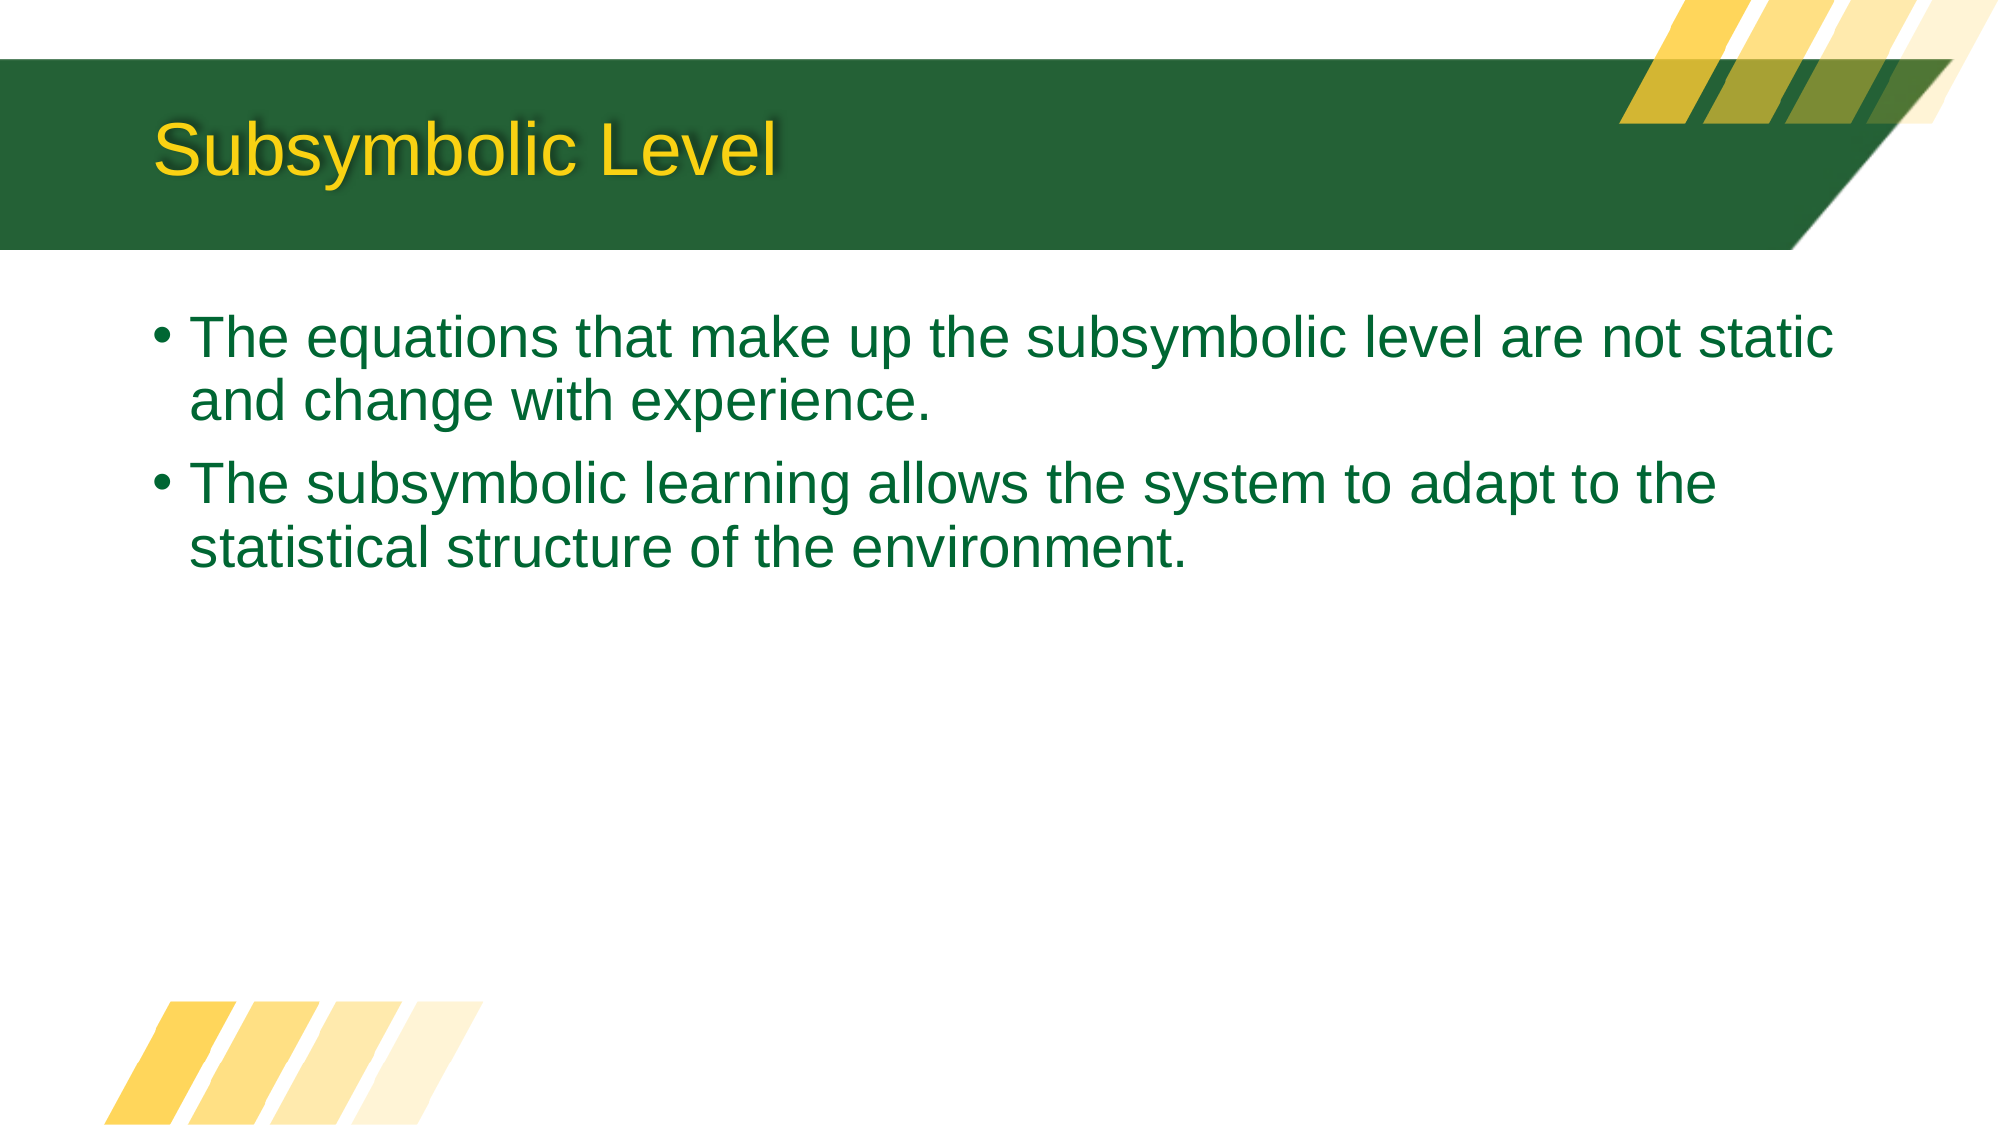

# Subsymbolic Level
The equations that make up the subsymbolic level are not static and change with experience.
The subsymbolic learning allows the system to adapt to the statistical structure of the environment.